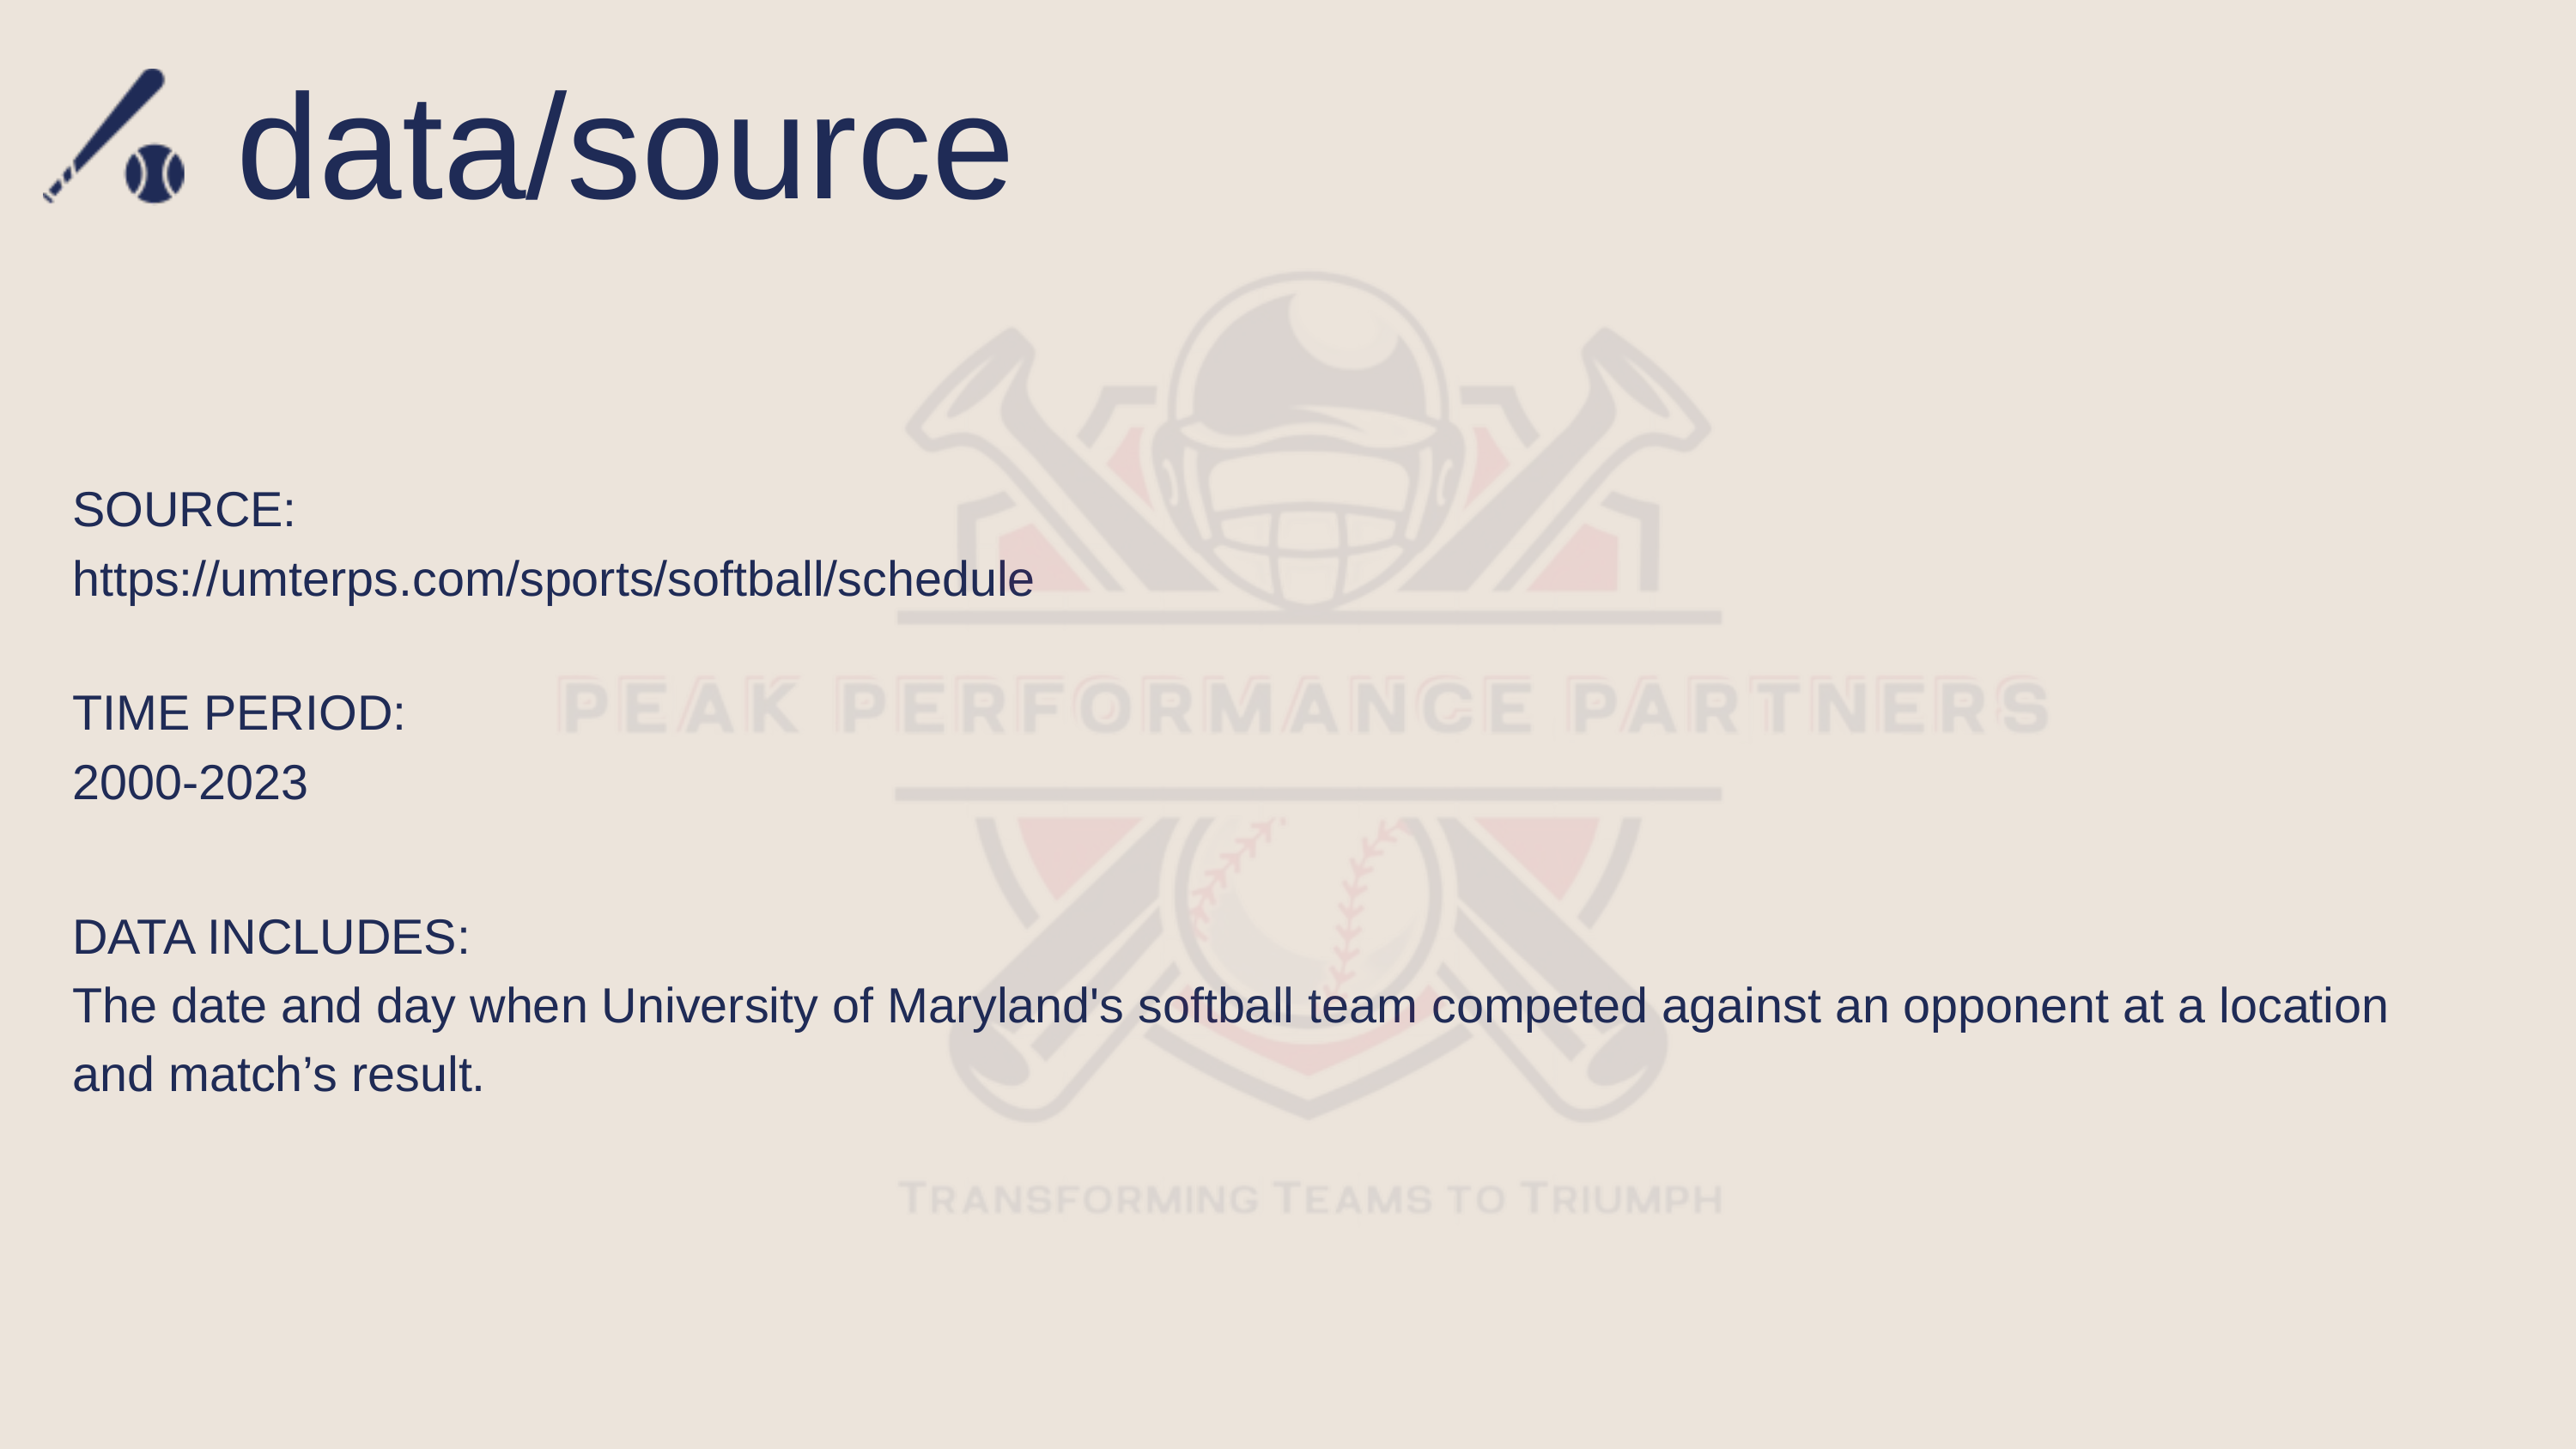

data/source

SOURCE: https://umterps.com/sports/softball/schedule

TIME PERIOD:
2000-2023
DATA INCLUDES:
The date and day when University of Maryland's softball team competed against an opponent at a location and match’s result.